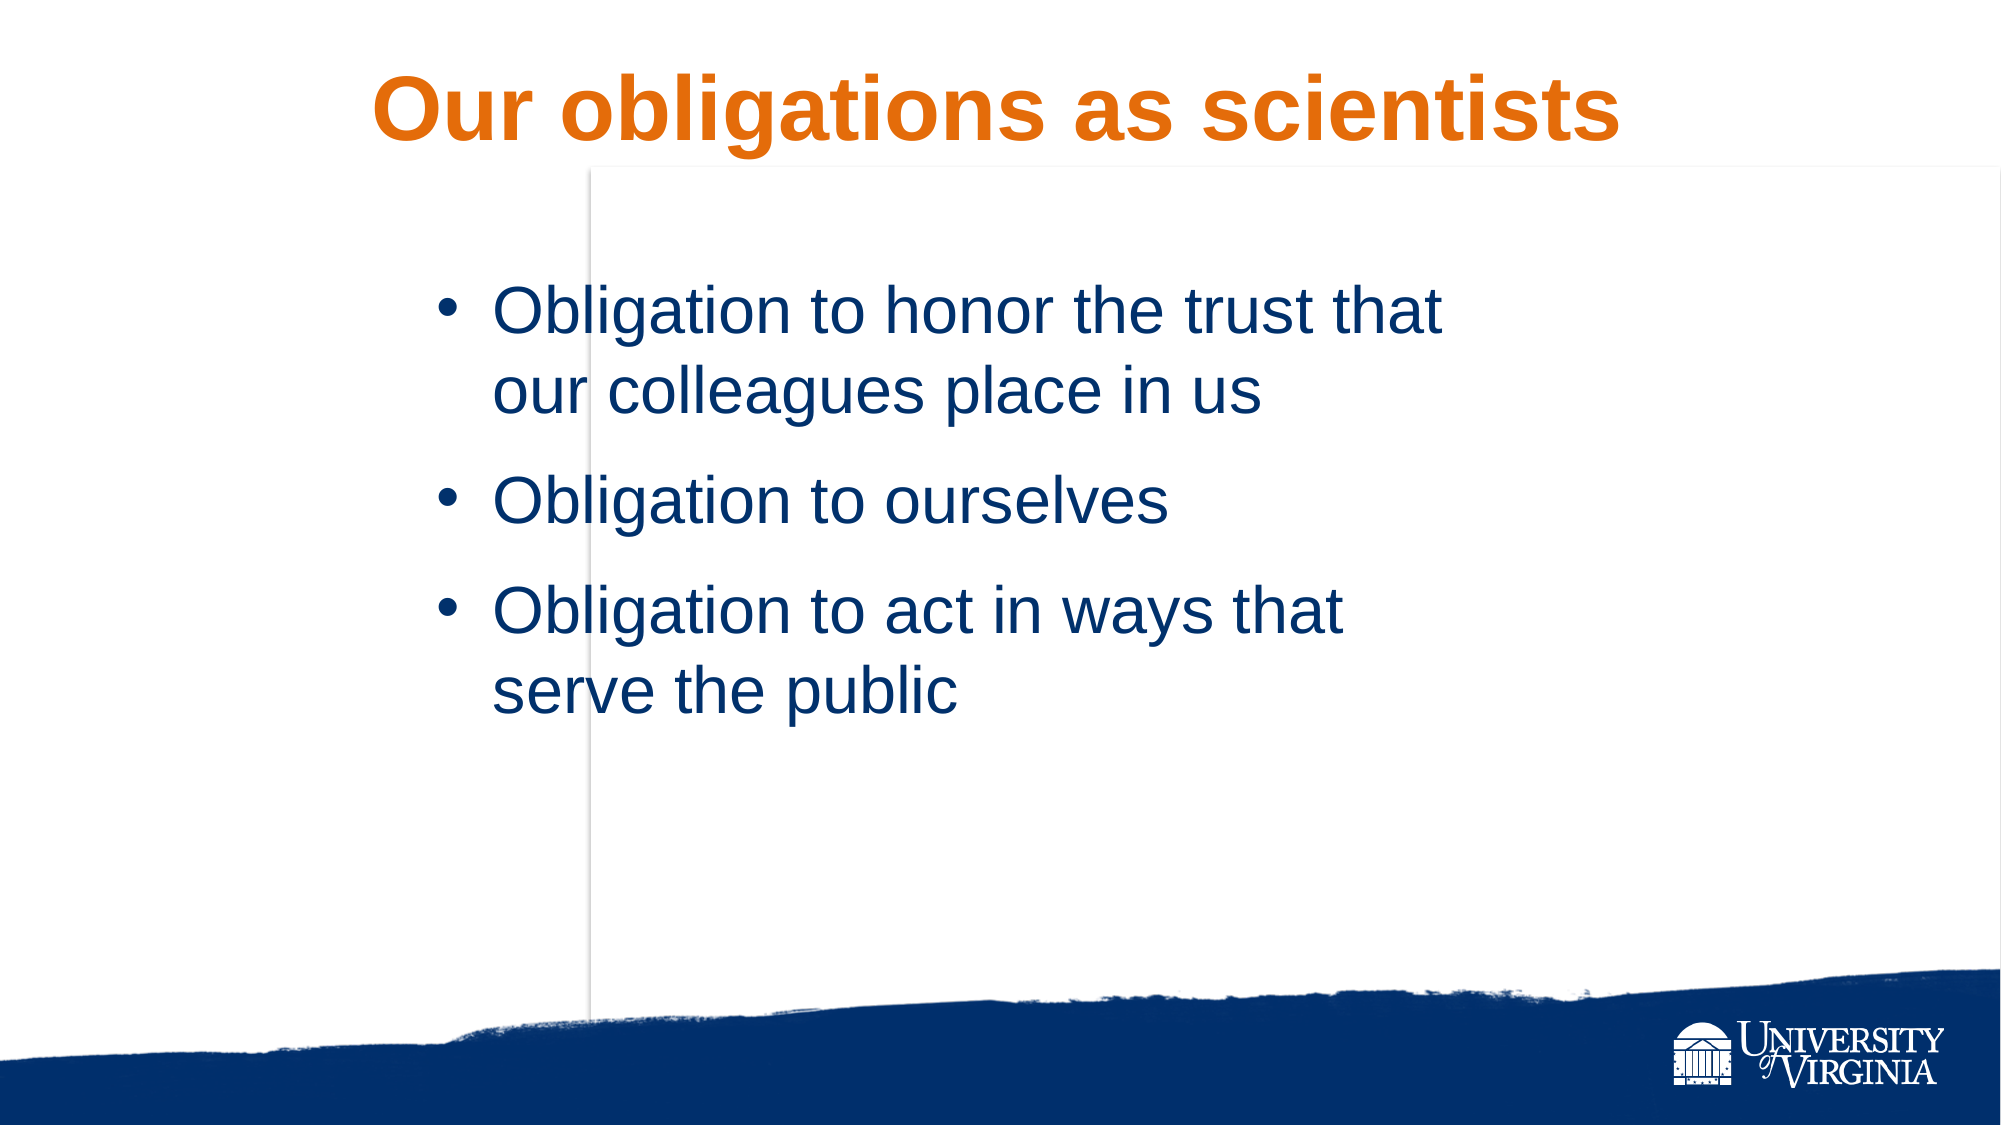

# Our obligations as scientists
Obligation to honor the trust that our colleagues place in us
Obligation to ourselves
Obligation to act in ways that serve the public